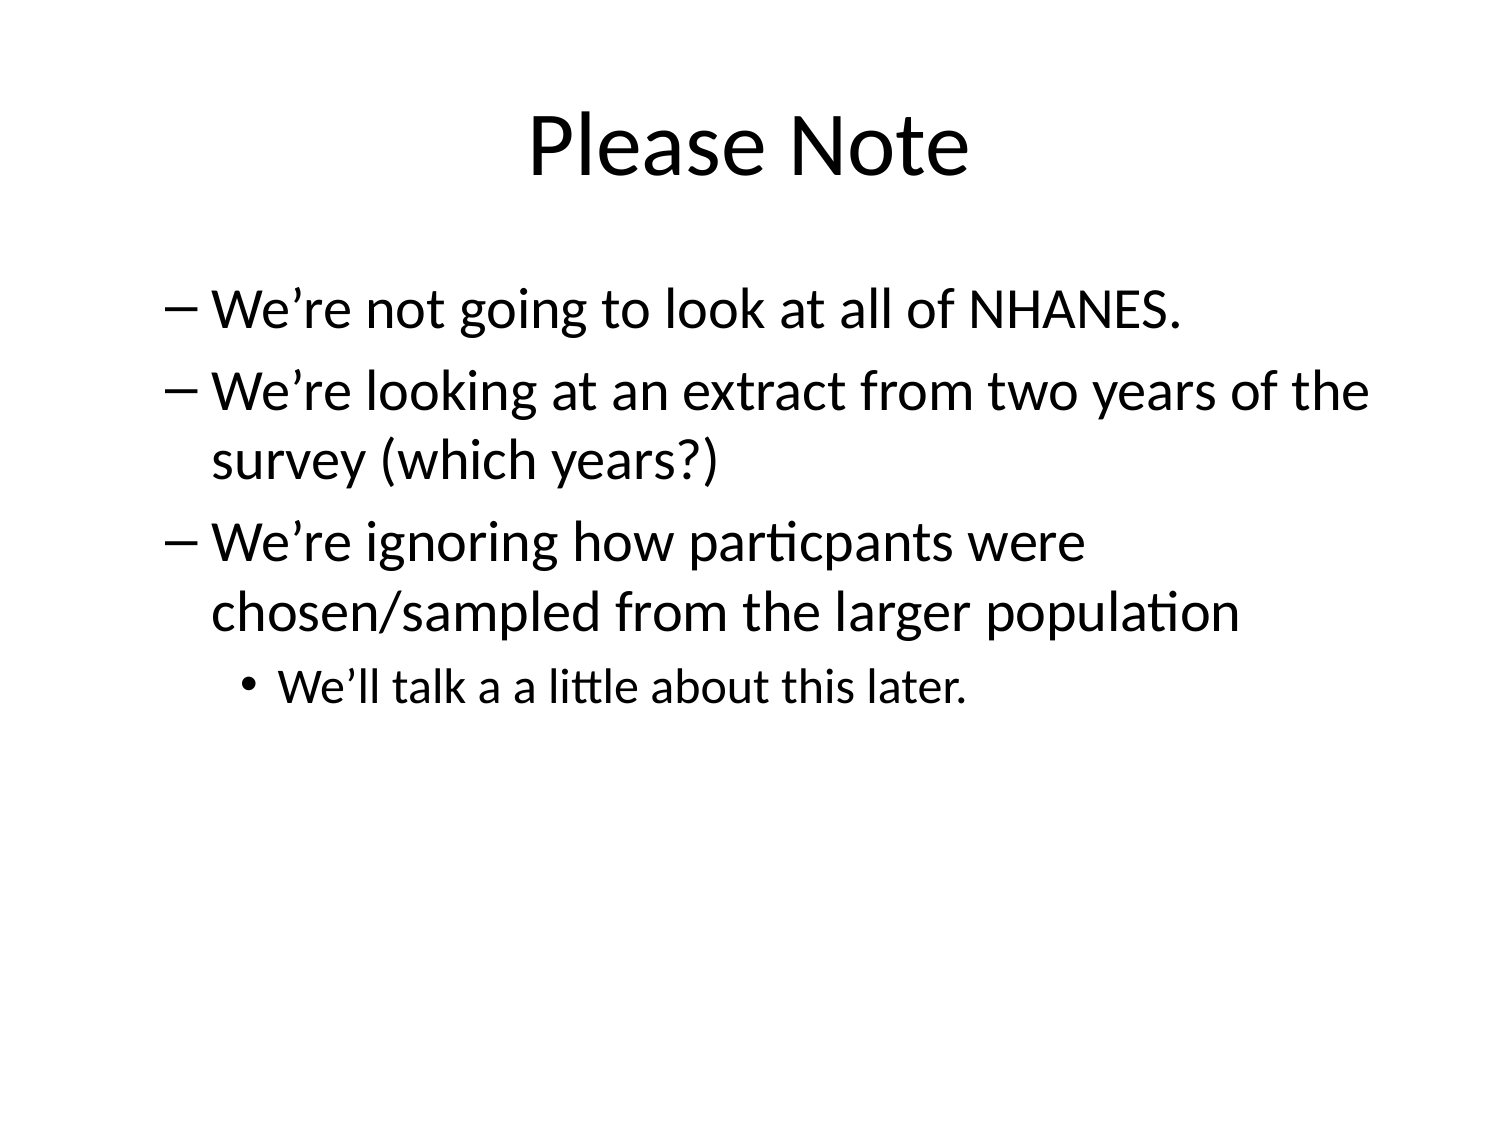

# Please Note
We’re not going to look at all of NHANES.
We’re looking at an extract from two years of the survey (which years?)
We’re ignoring how particpants were chosen/sampled from the larger population
We’ll talk a a little about this later.